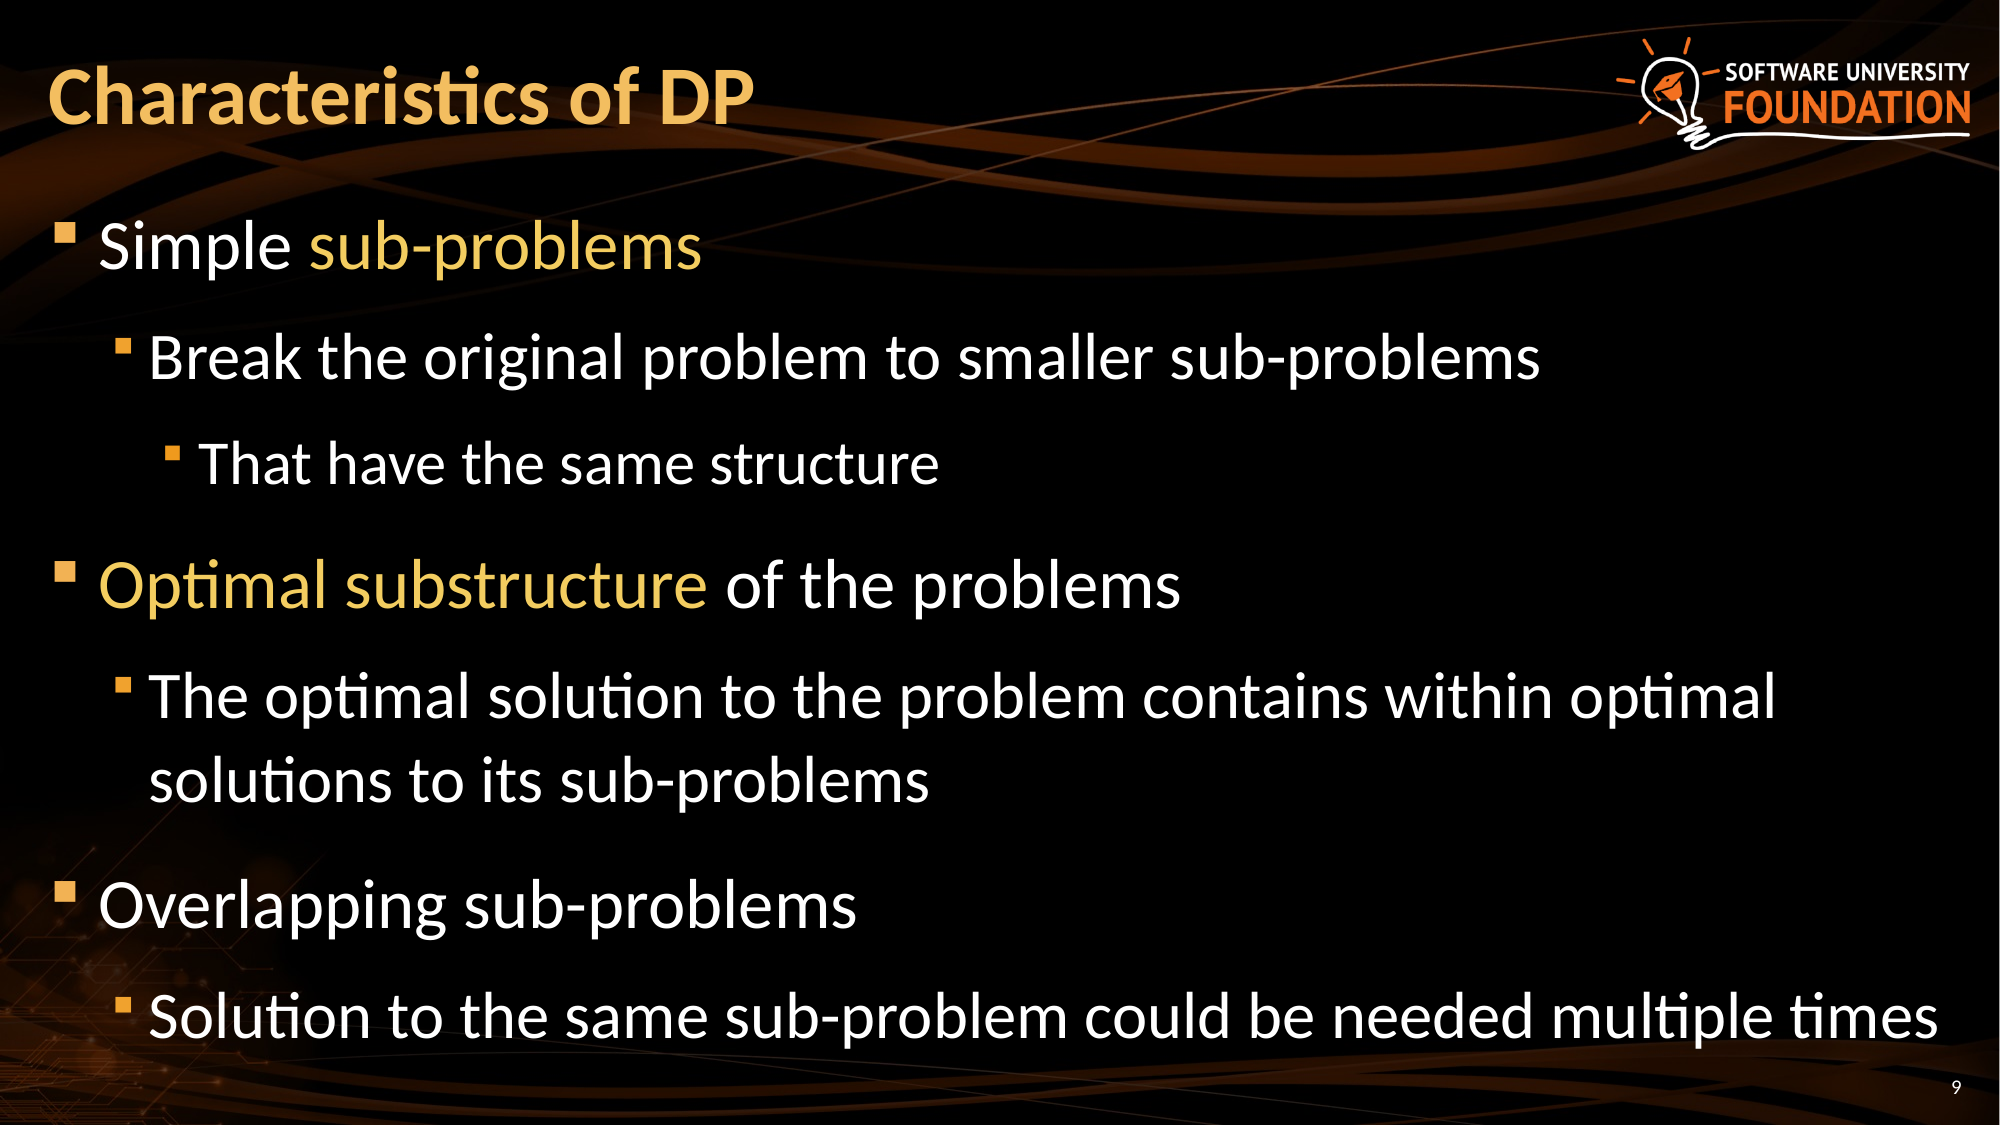

# Characteristics of DP
Simple sub-problems
Break the original problem to smaller sub-problems
That have the same structure
Optimal substructure of the problems
The optimal solution to the problem contains within optimal solutions to its sub-problems
Overlapping sub-problems
Solution to the same sub-problem could be needed multiple times
9